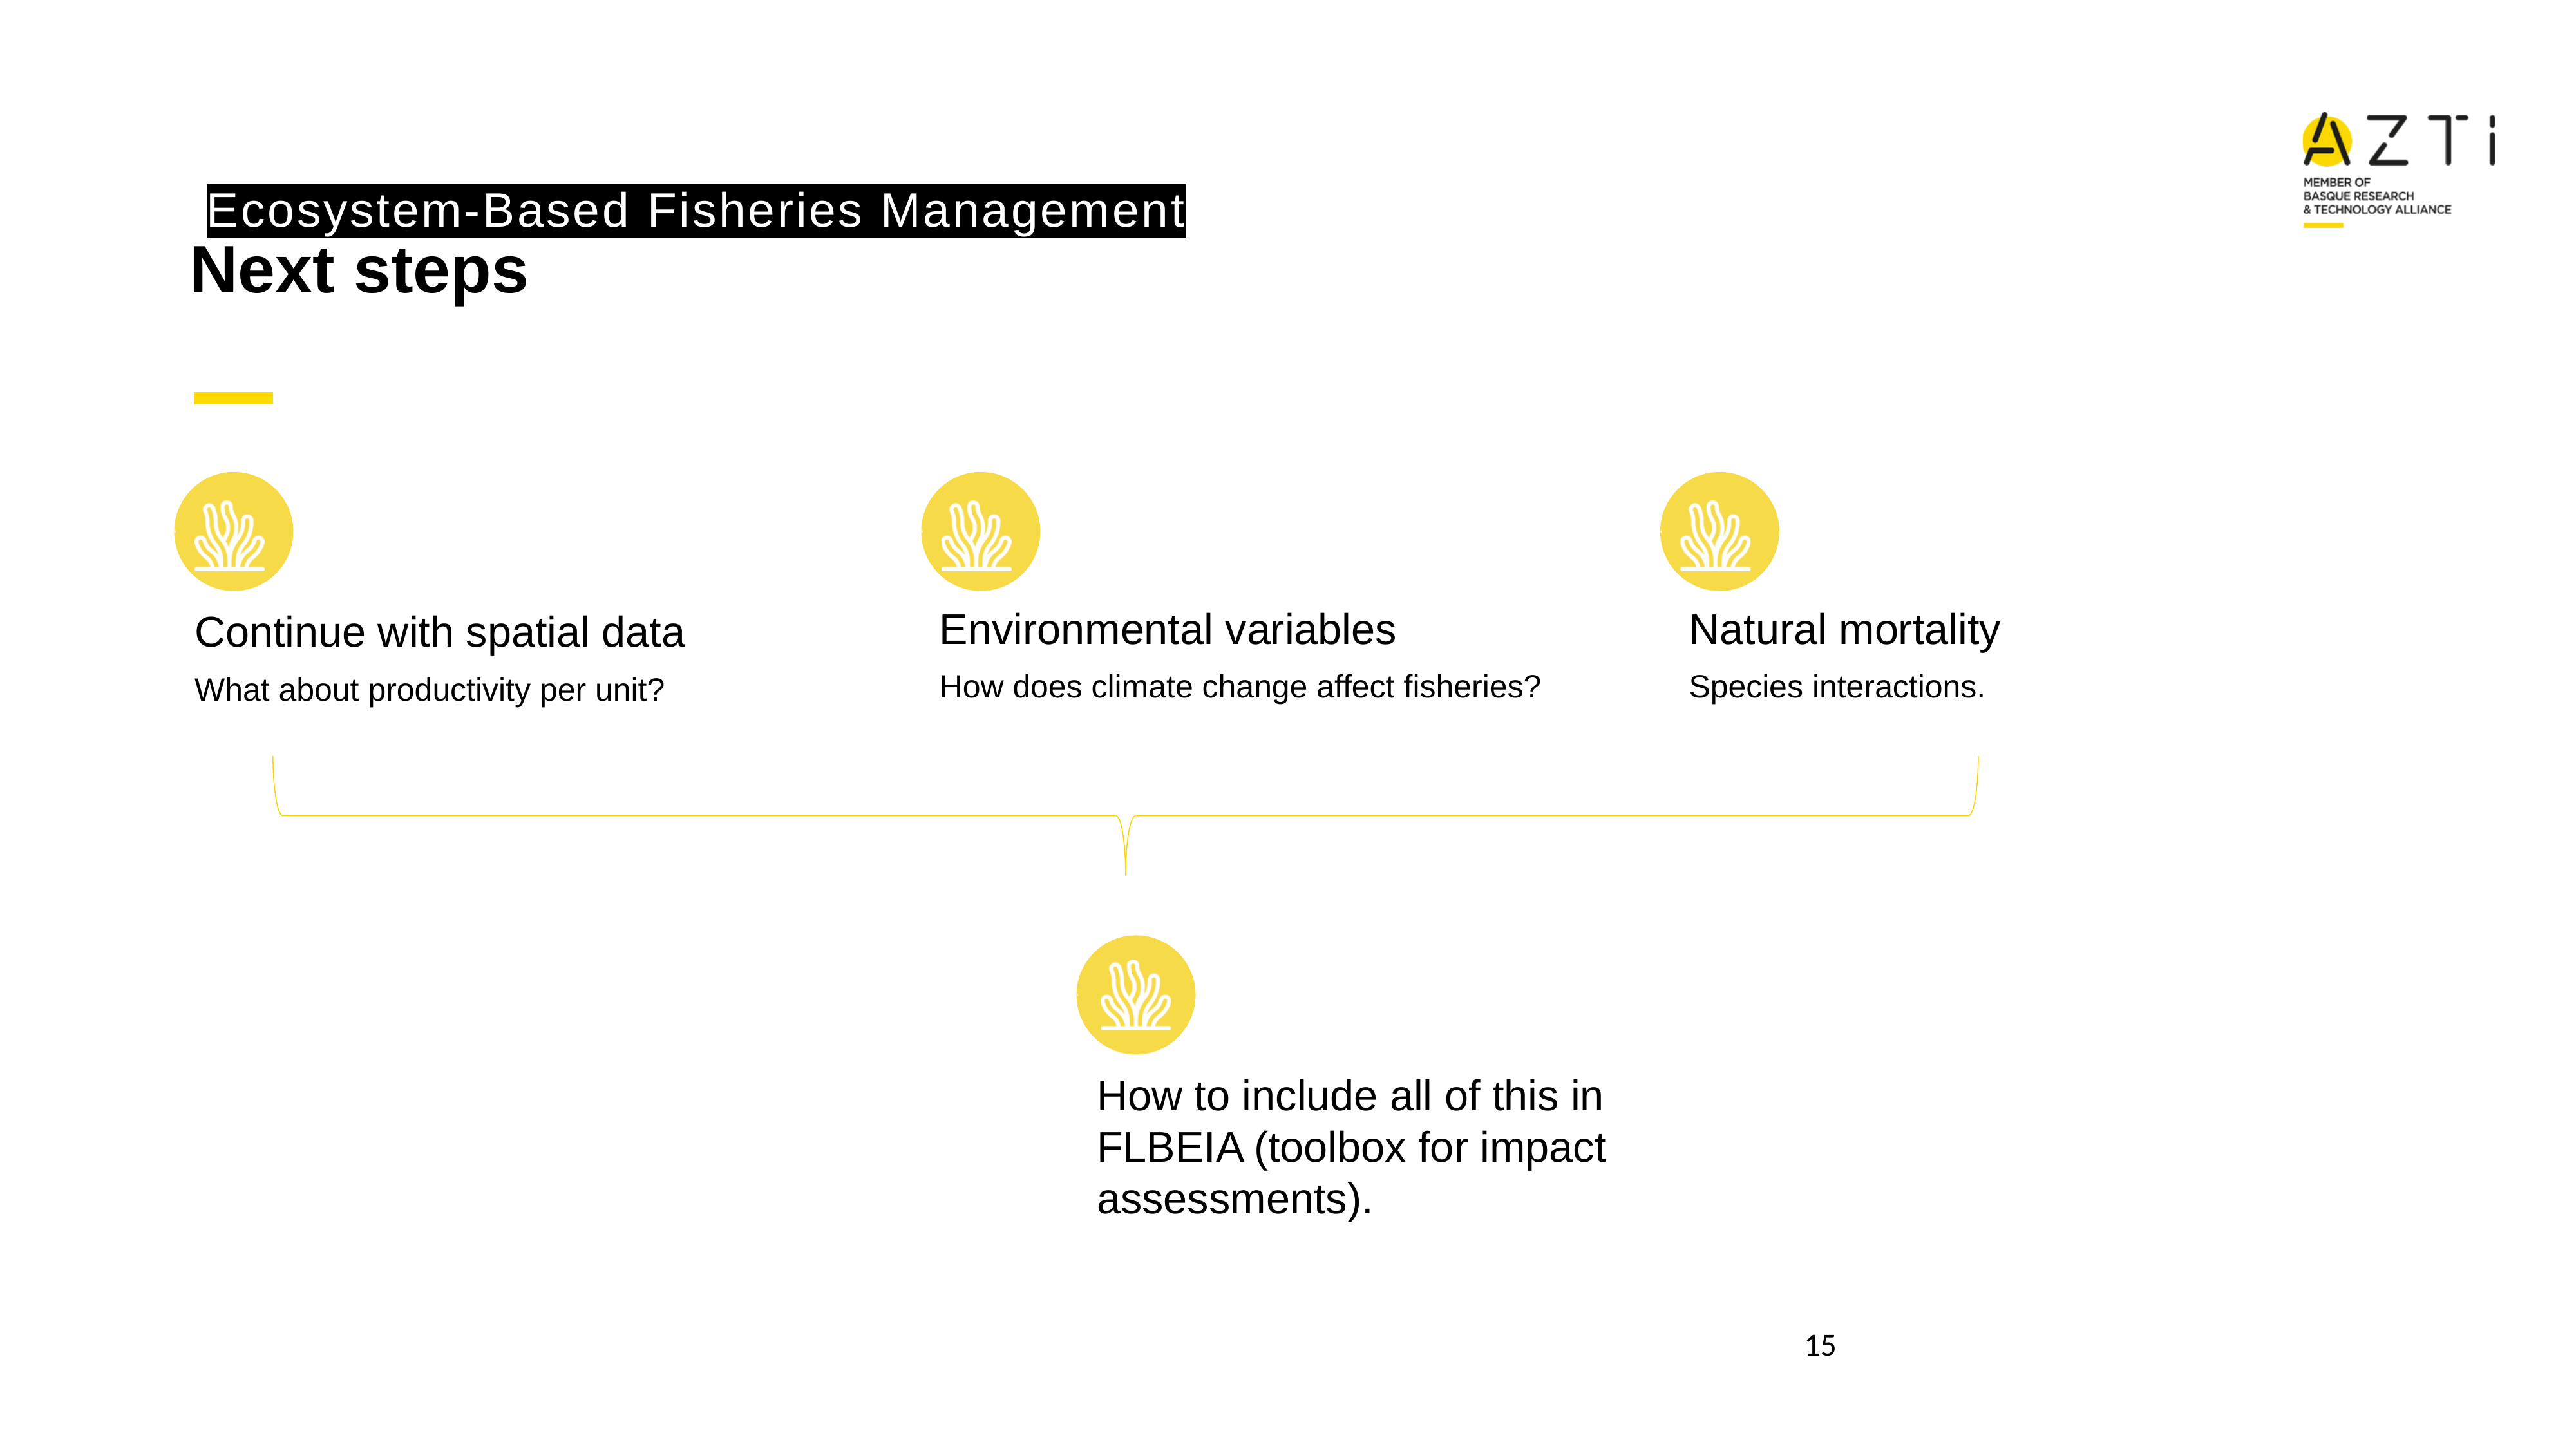

Ecosystem-Based Fisheries Management
Next steps

Environmental variables
How does climate change affect fisheries?
Natural mortality
Species interactions.

Continue with spatial data
What about productivity per unit?

How to include all of this in FLBEIA (toolbox for impact assessments).

15